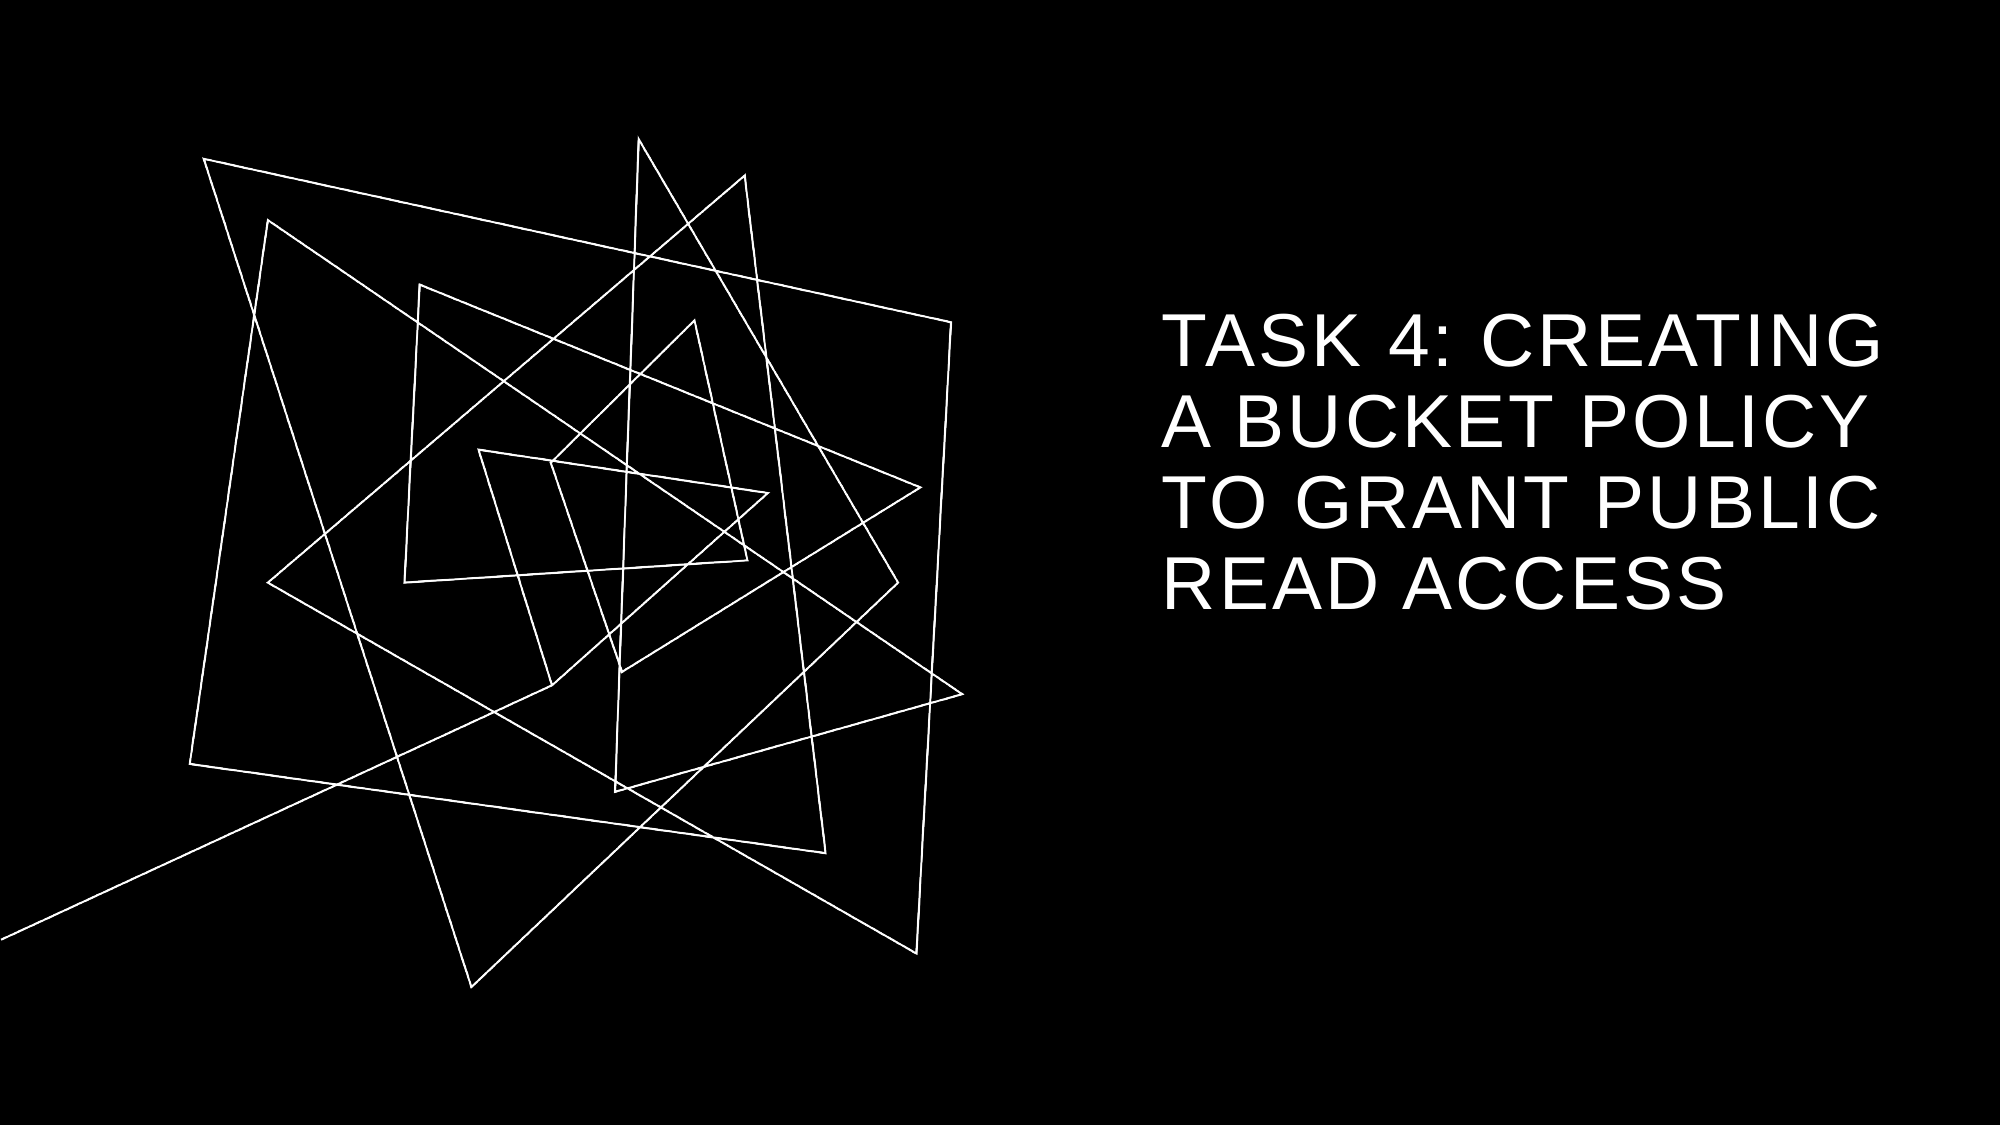

# Task 4: Creating a bucket policy to grant public read access